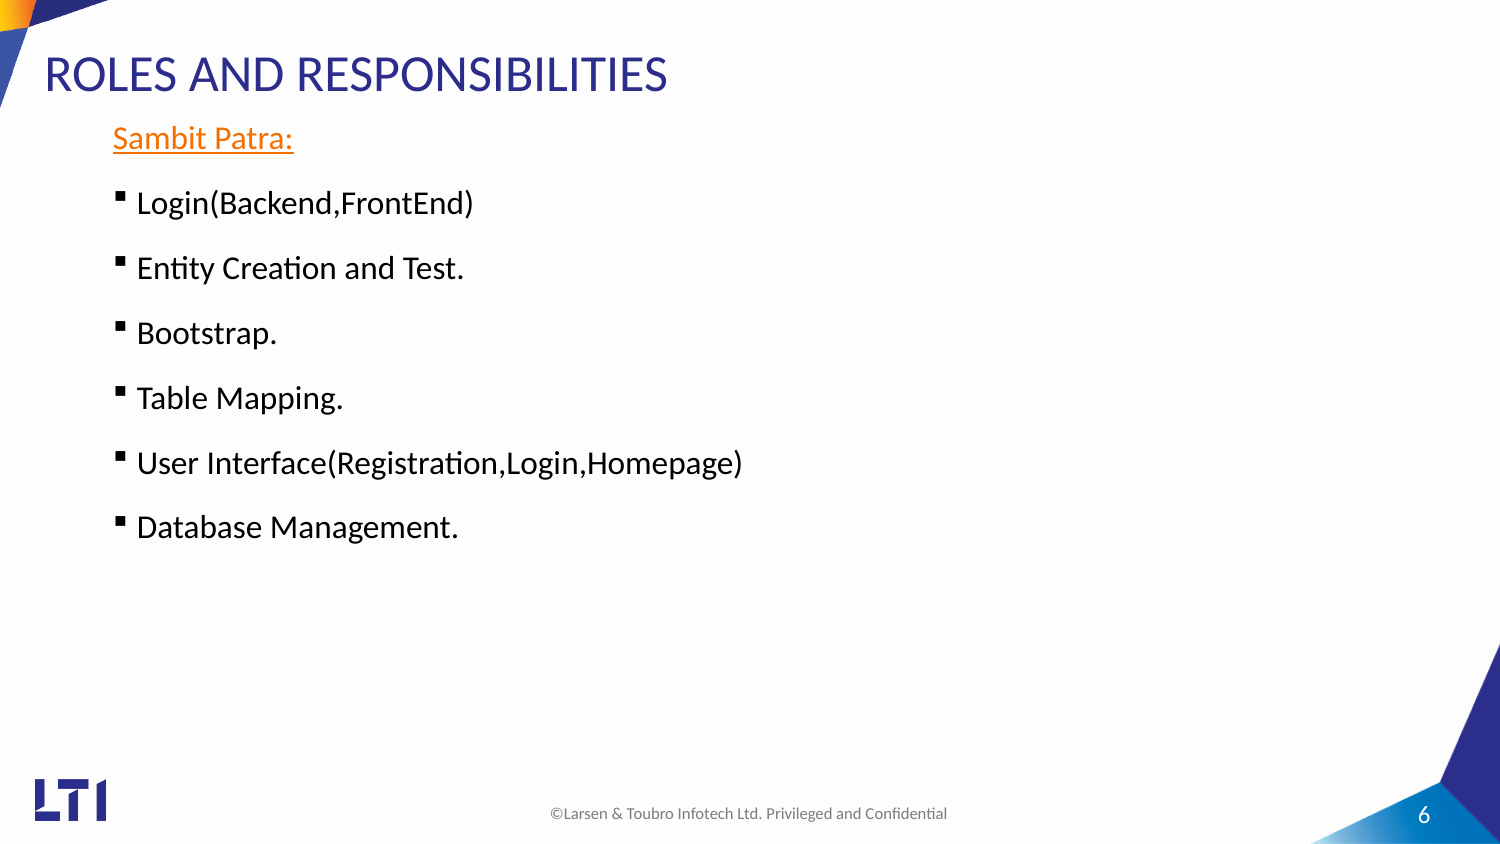

# ROLES AND RESPONSIBILITIES
Sambit Patra:
Login(Backend,FrontEnd)
Entity Creation and Test.
Bootstrap.
Table Mapping.
User Interface(Registration,Login,Homepage)
Database Management.